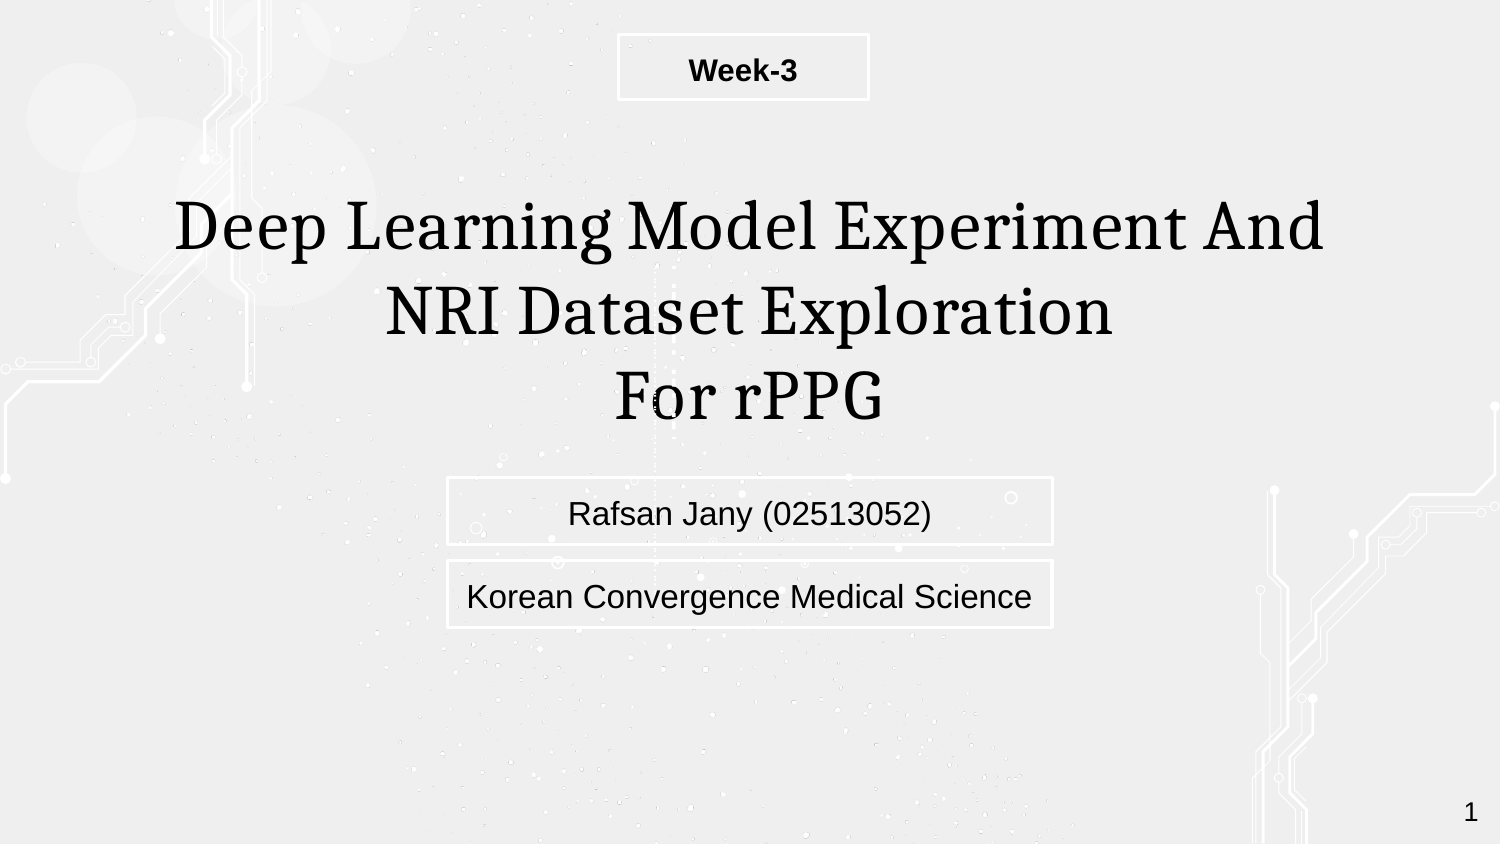

Week-3

# Deep Learning Model Experiment And NRI Dataset Exploration
For rPPG

Rafsan Jany (02513052)
Korean Convergence Medical Science
1